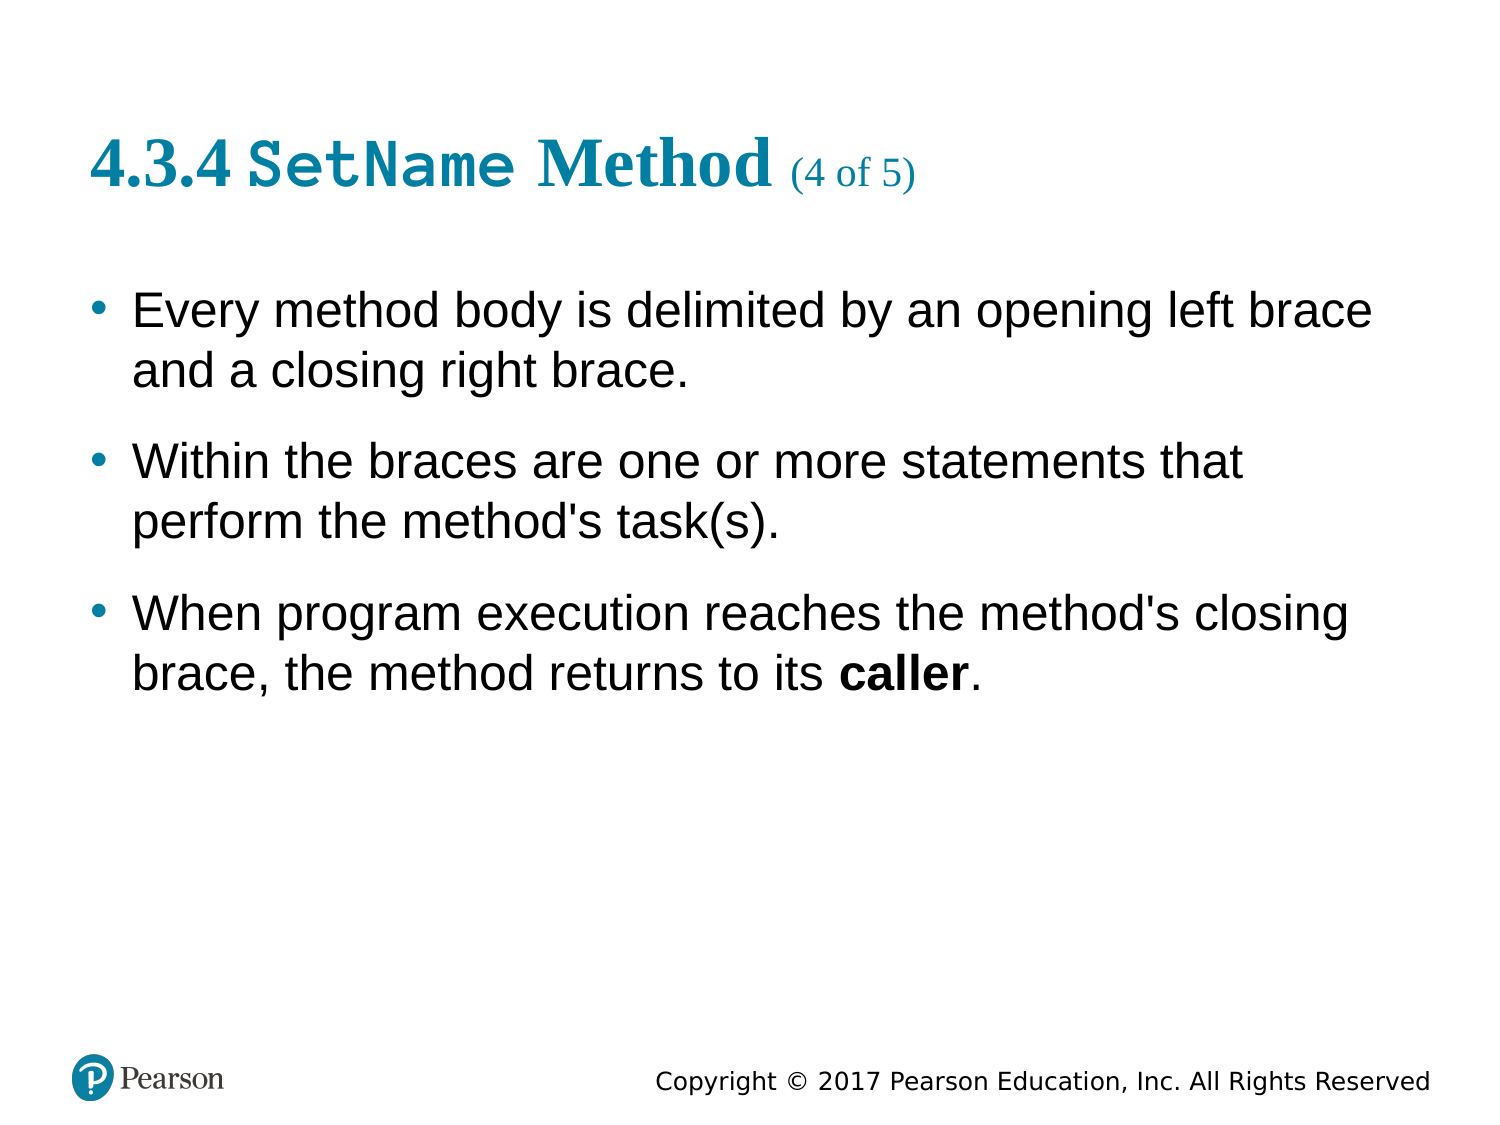

# 4.3.4 SetName Method (4 of 5)
Every method body is delimited by an opening left brace and a closing right brace.
Within the braces are one or more statements that perform the method's task(s).
When program execution reaches the method's closing brace, the method returns to its caller.